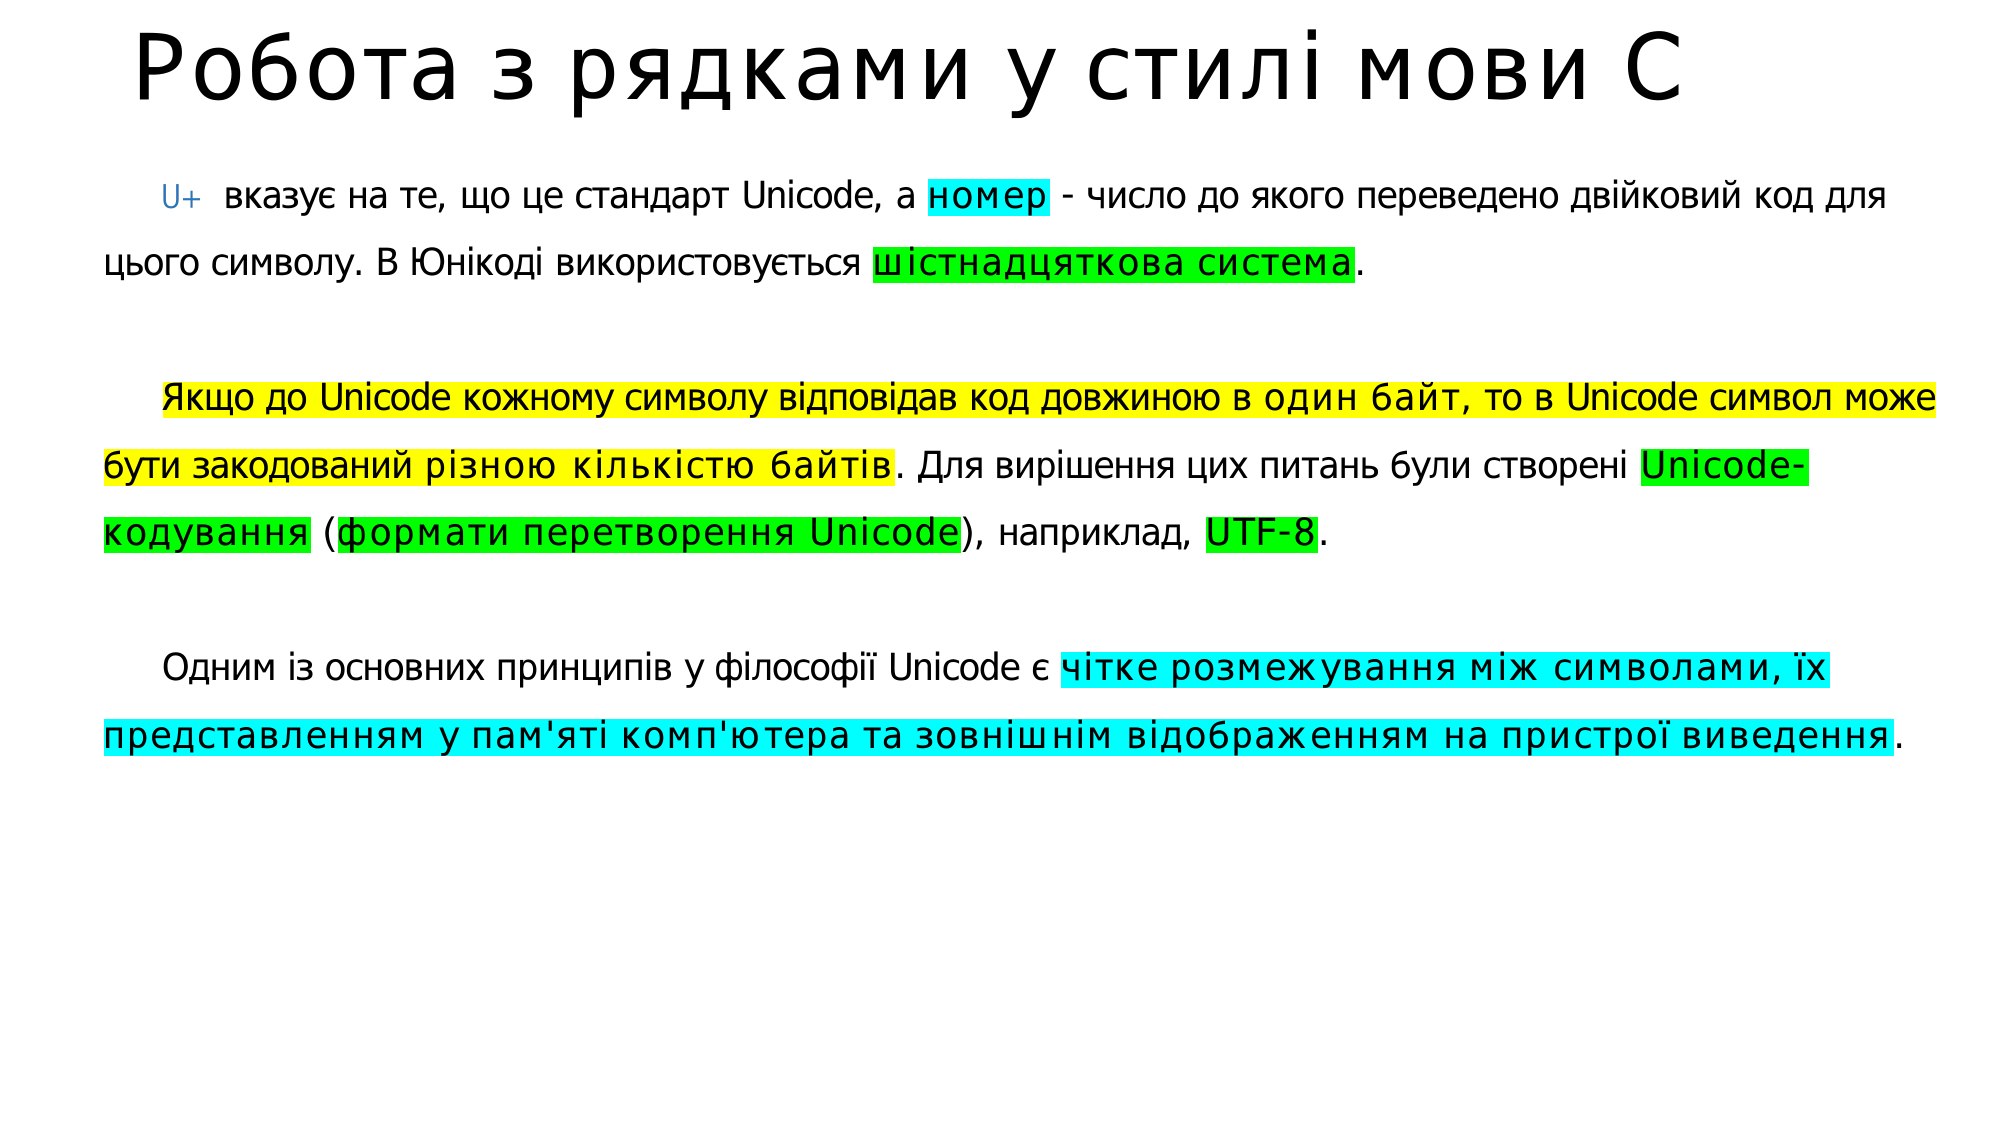

# Робота з рядками у стилі мови C
U+ вказує на те, що це стандарт Unicode, а номер - число до якого переведено двійковий код для цього символу. В Юнікоді використовується шістнадцяткова система.

Якщо до Unicode кожному символу відповідав код довжиною в один байт, то в Unicode символ може бути закодований різною кількістю байтів. Для вирішення цих питань були створені Unicode-кодування (формати перетворення Unicode), наприклад, UTF-8.

Одним із основних принципів у філософії Unicode є чітке розмежування між символами, їх представленням у пам'яті комп'ютера та зовнішнім відображенням на пристрої виведення.